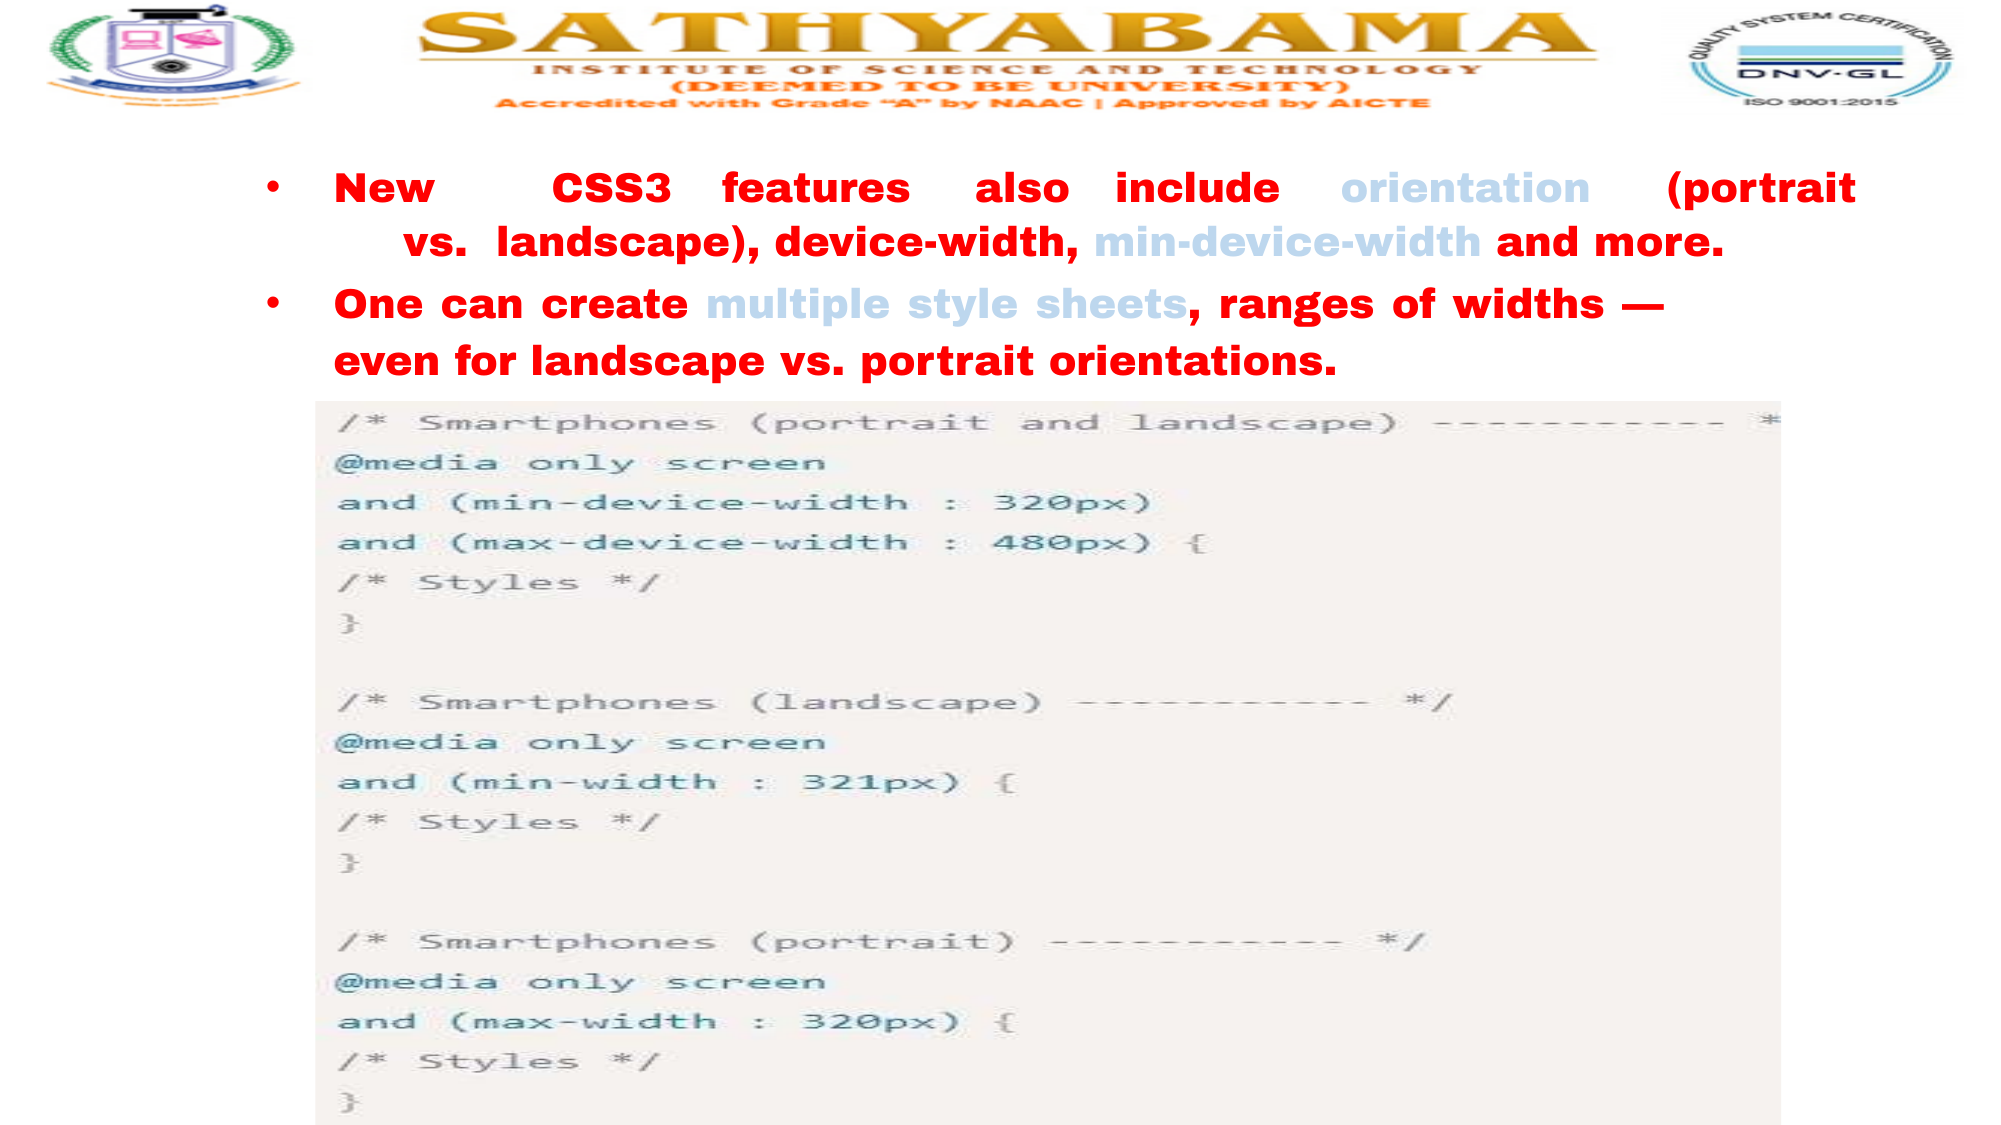

New	CSS3	features	also	include	orientation	(portrait	vs.  landscape), device-width, min-device-width and more.
One can create multiple style sheets, ranges of widths —
even for landscape vs. portrait orientations.